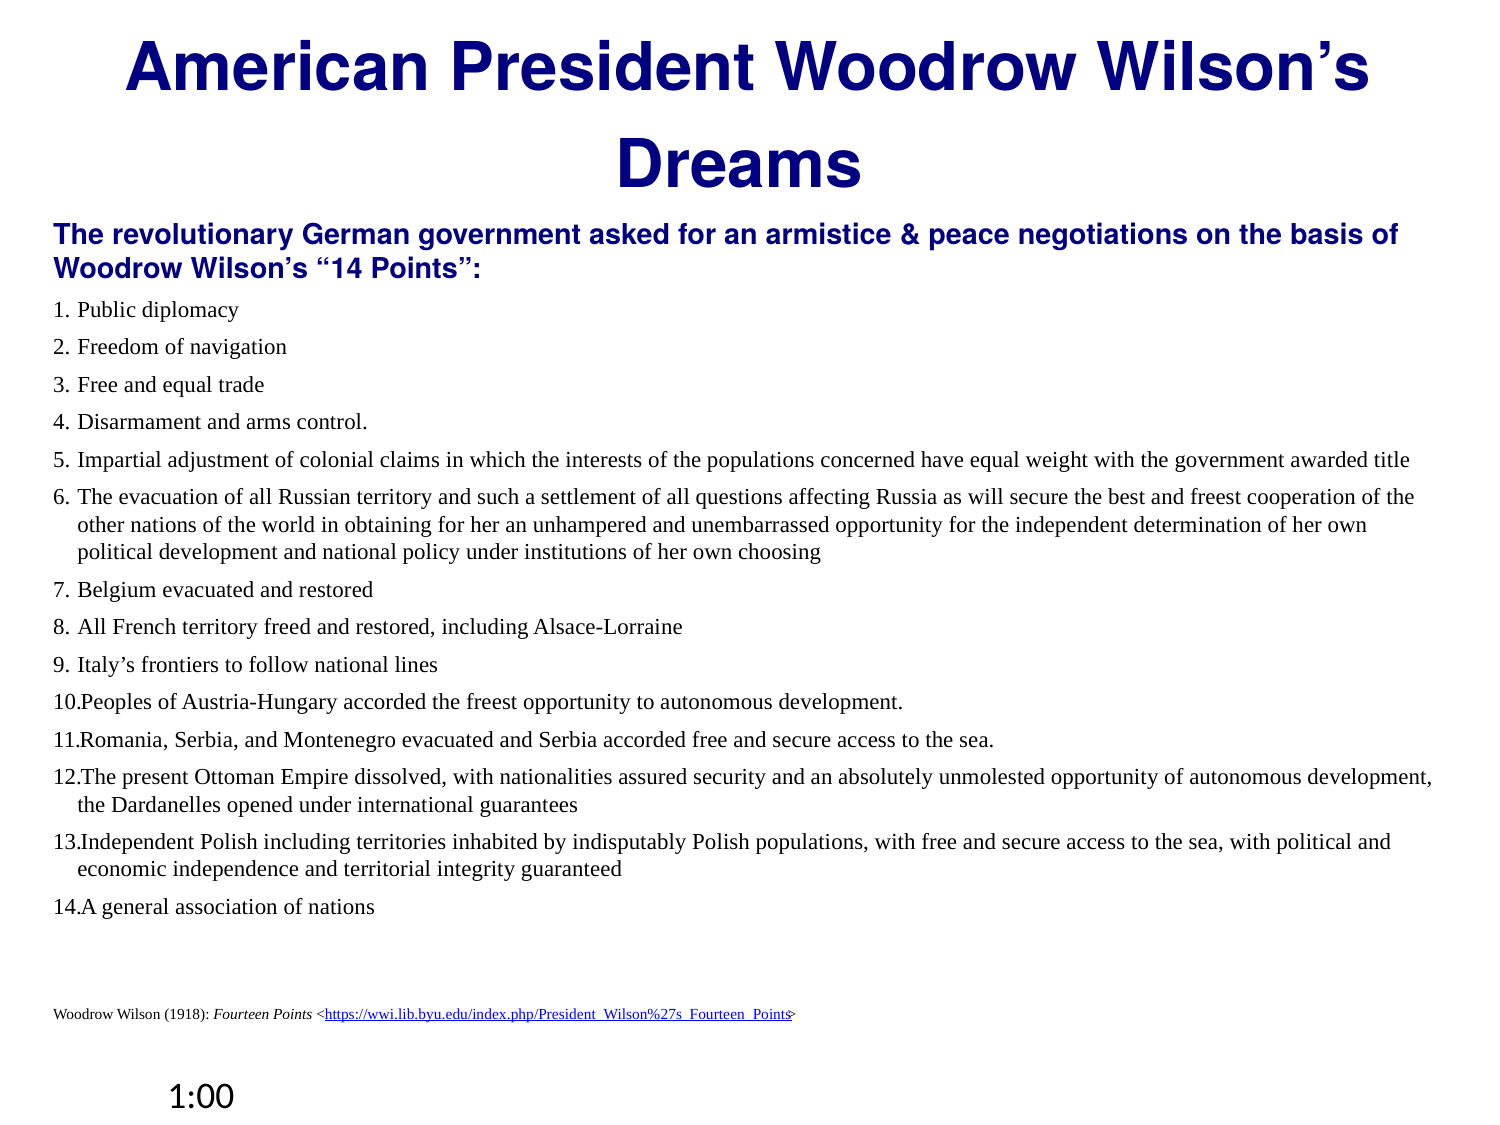

American President Woodrow Wilson’s Dreams
The revolutionary German government asked for an armistice & peace negotiations on the basis of Woodrow Wilson’s “14 Points”:
Public diplomacy
Freedom of navigation
Free and equal trade
Disarmament and arms control.
Impartial adjustment of colonial claims in which the interests of the populations concerned have equal weight with the government awarded title
The evacuation of all Russian territory and such a settlement of all questions affecting Russia as will secure the best and freest cooperation of the other nations of the world in obtaining for her an unhampered and unembarrassed opportunity for the independent determination of her own political development and national policy under institutions of her own choosing
Belgium evacuated and restored
All French territory freed and restored, including Alsace-Lorraine
Italy’s frontiers to follow national lines
Peoples of Austria-Hungary accorded the freest opportunity to autonomous development.
Romania, Serbia, and Montenegro evacuated and Serbia accorded free and secure access to the sea.
The present Ottoman Empire dissolved, with nationalities assured security and an absolutely unmolested opportunity of autonomous development, the Dardanelles opened under international guarantees
Independent Polish including territories inhabited by indisputably Polish populations, with free and secure access to the sea, with political and economic independence and territorial integrity guaranteed
A general association of nations

Woodrow Wilson (1918): Fourteen Points <https://wwi.lib.byu.edu/index.php/President_Wilson%27s_Fourteen_Points>
1:00